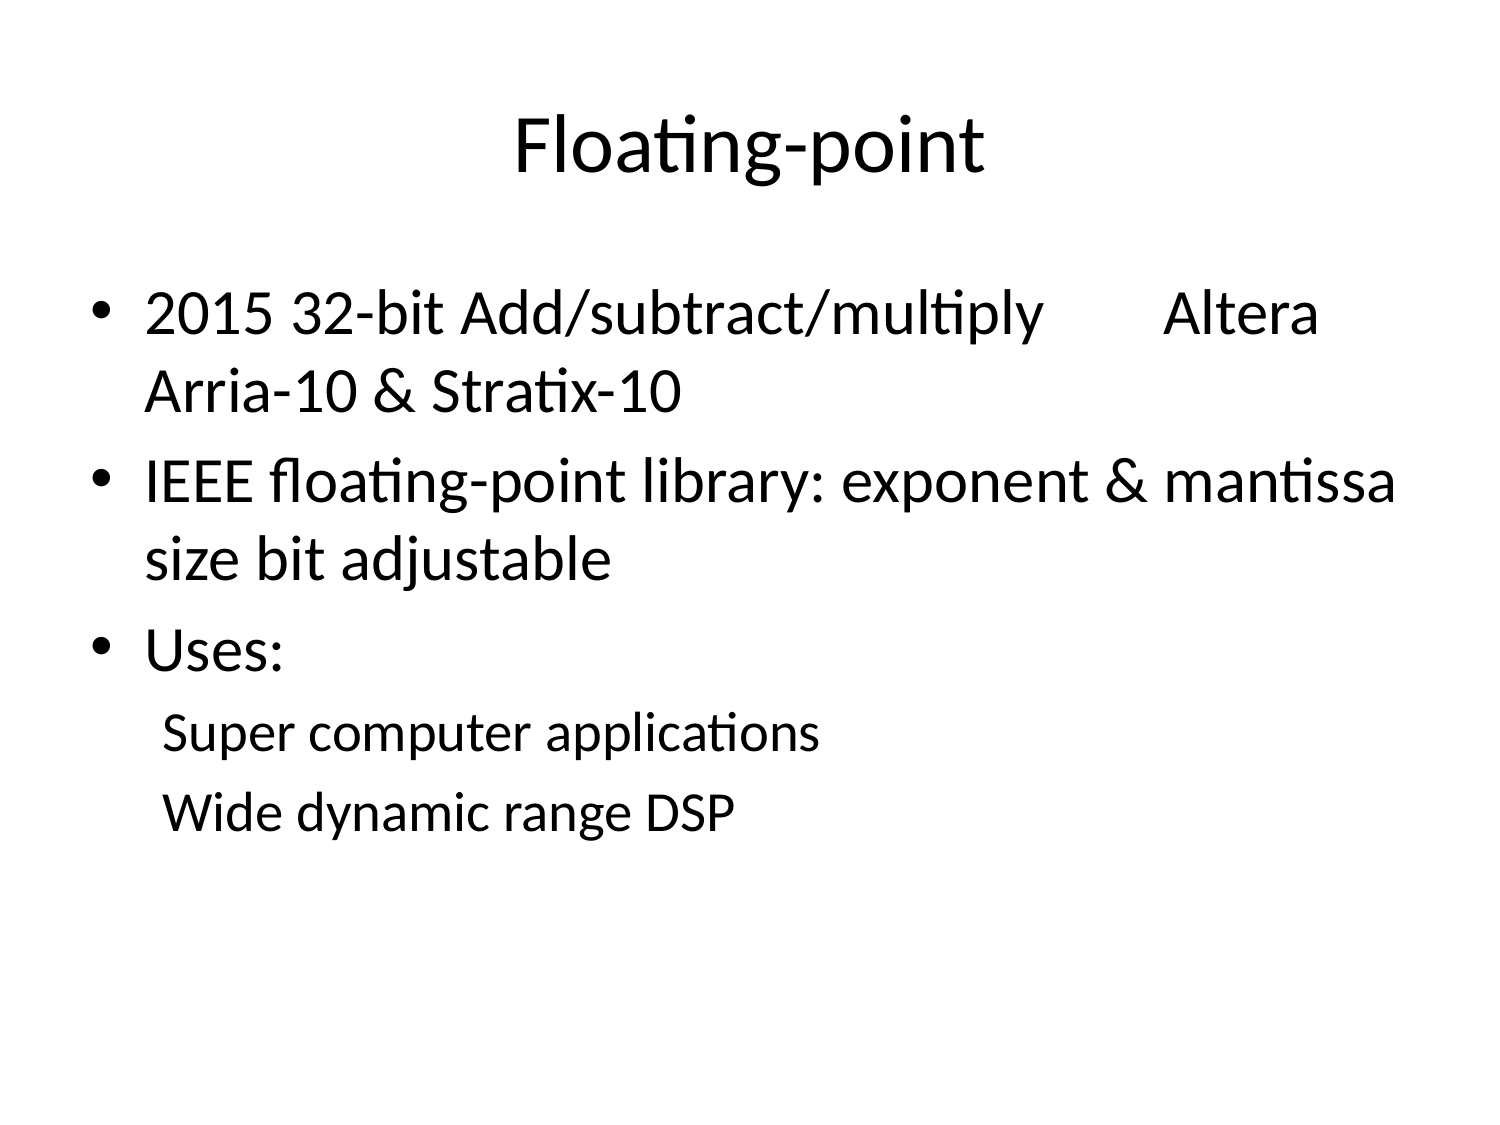

# Floating-point
2015	32-bit Add/subtract/multiply				Altera Arria-10 & Stratix-10
IEEE floating-point library: exponent & mantissa size bit adjustable
Uses:
Super computer applications
Wide dynamic range DSP